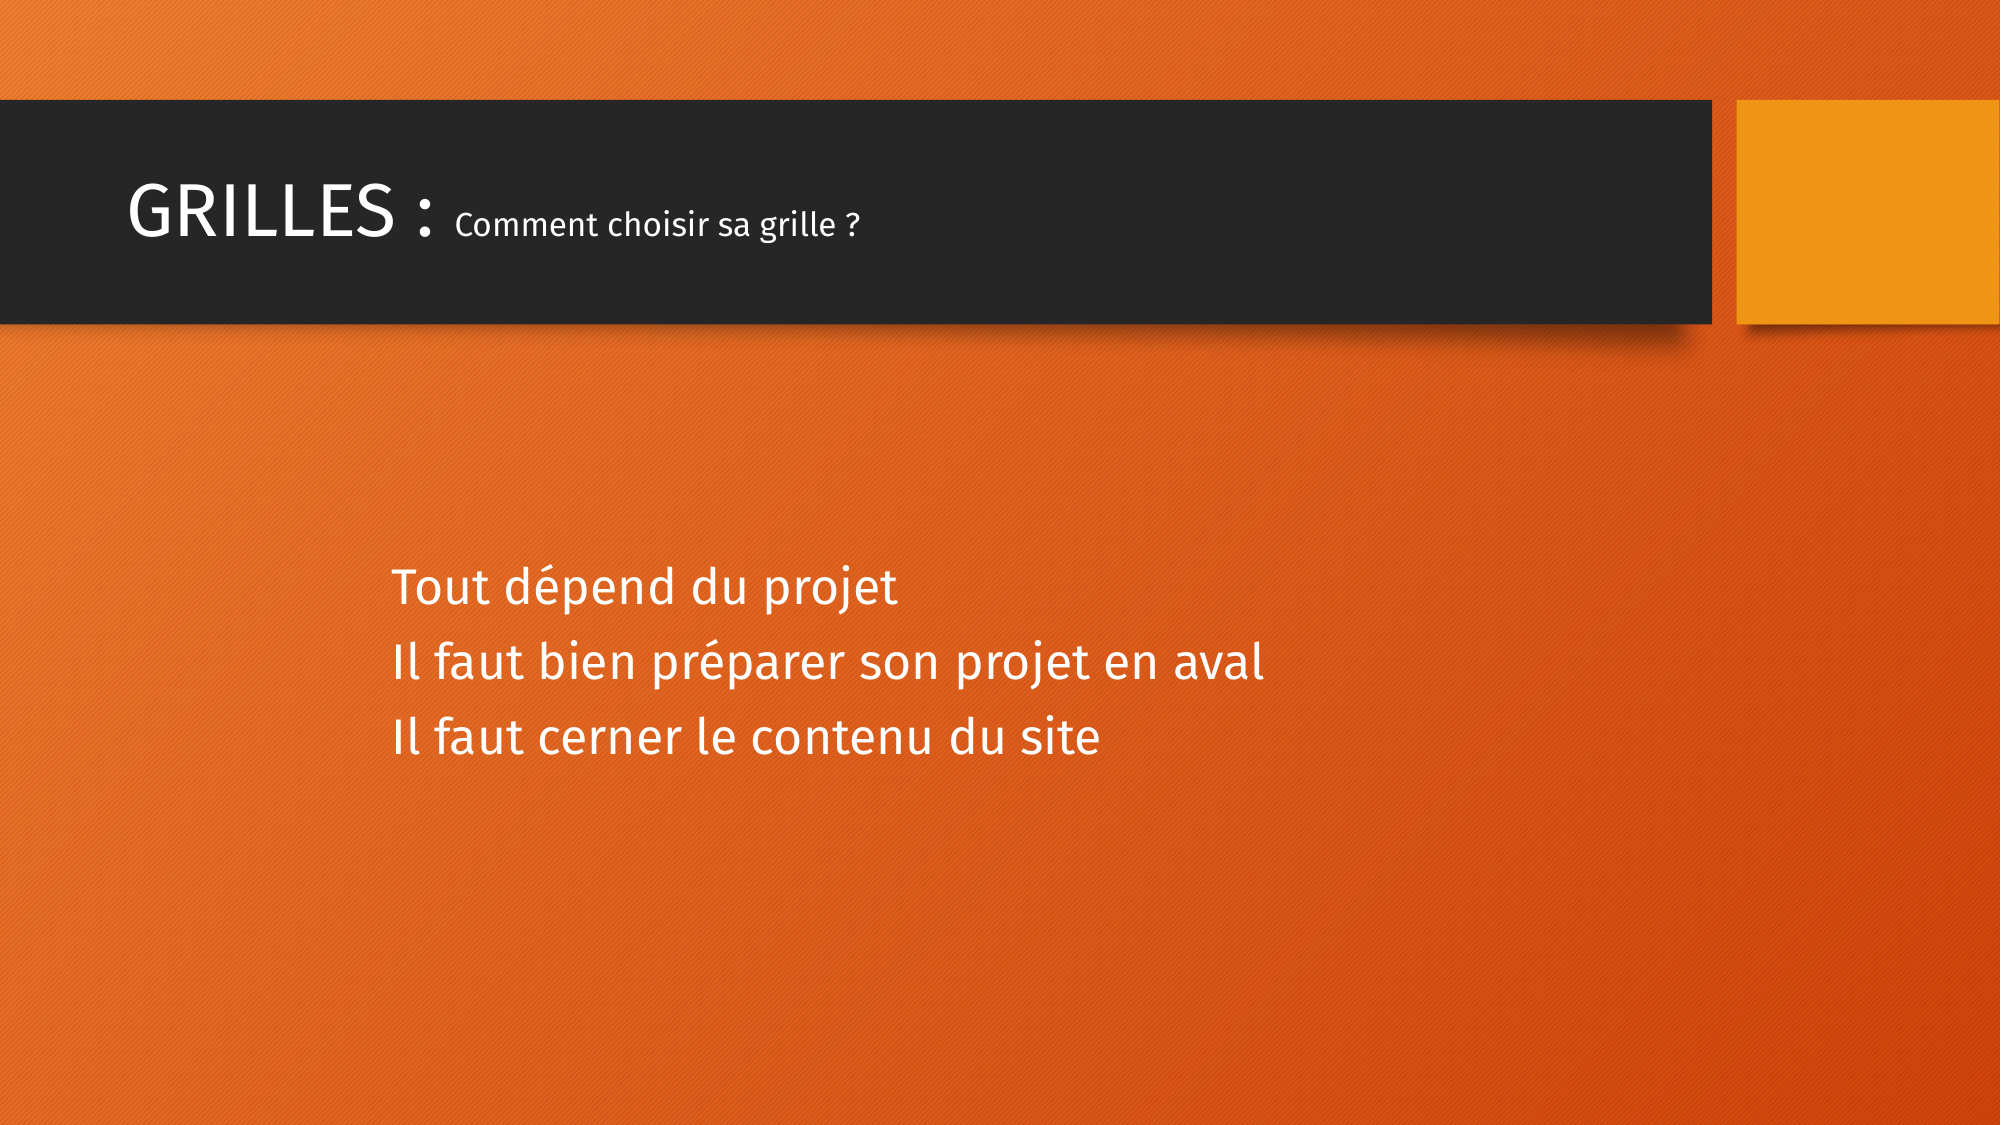

# GRILLES : Comment choisir sa grille ?

Tout dépend du projet
Il faut bien préparer son projet en aval
Il faut cerner le contenu du site